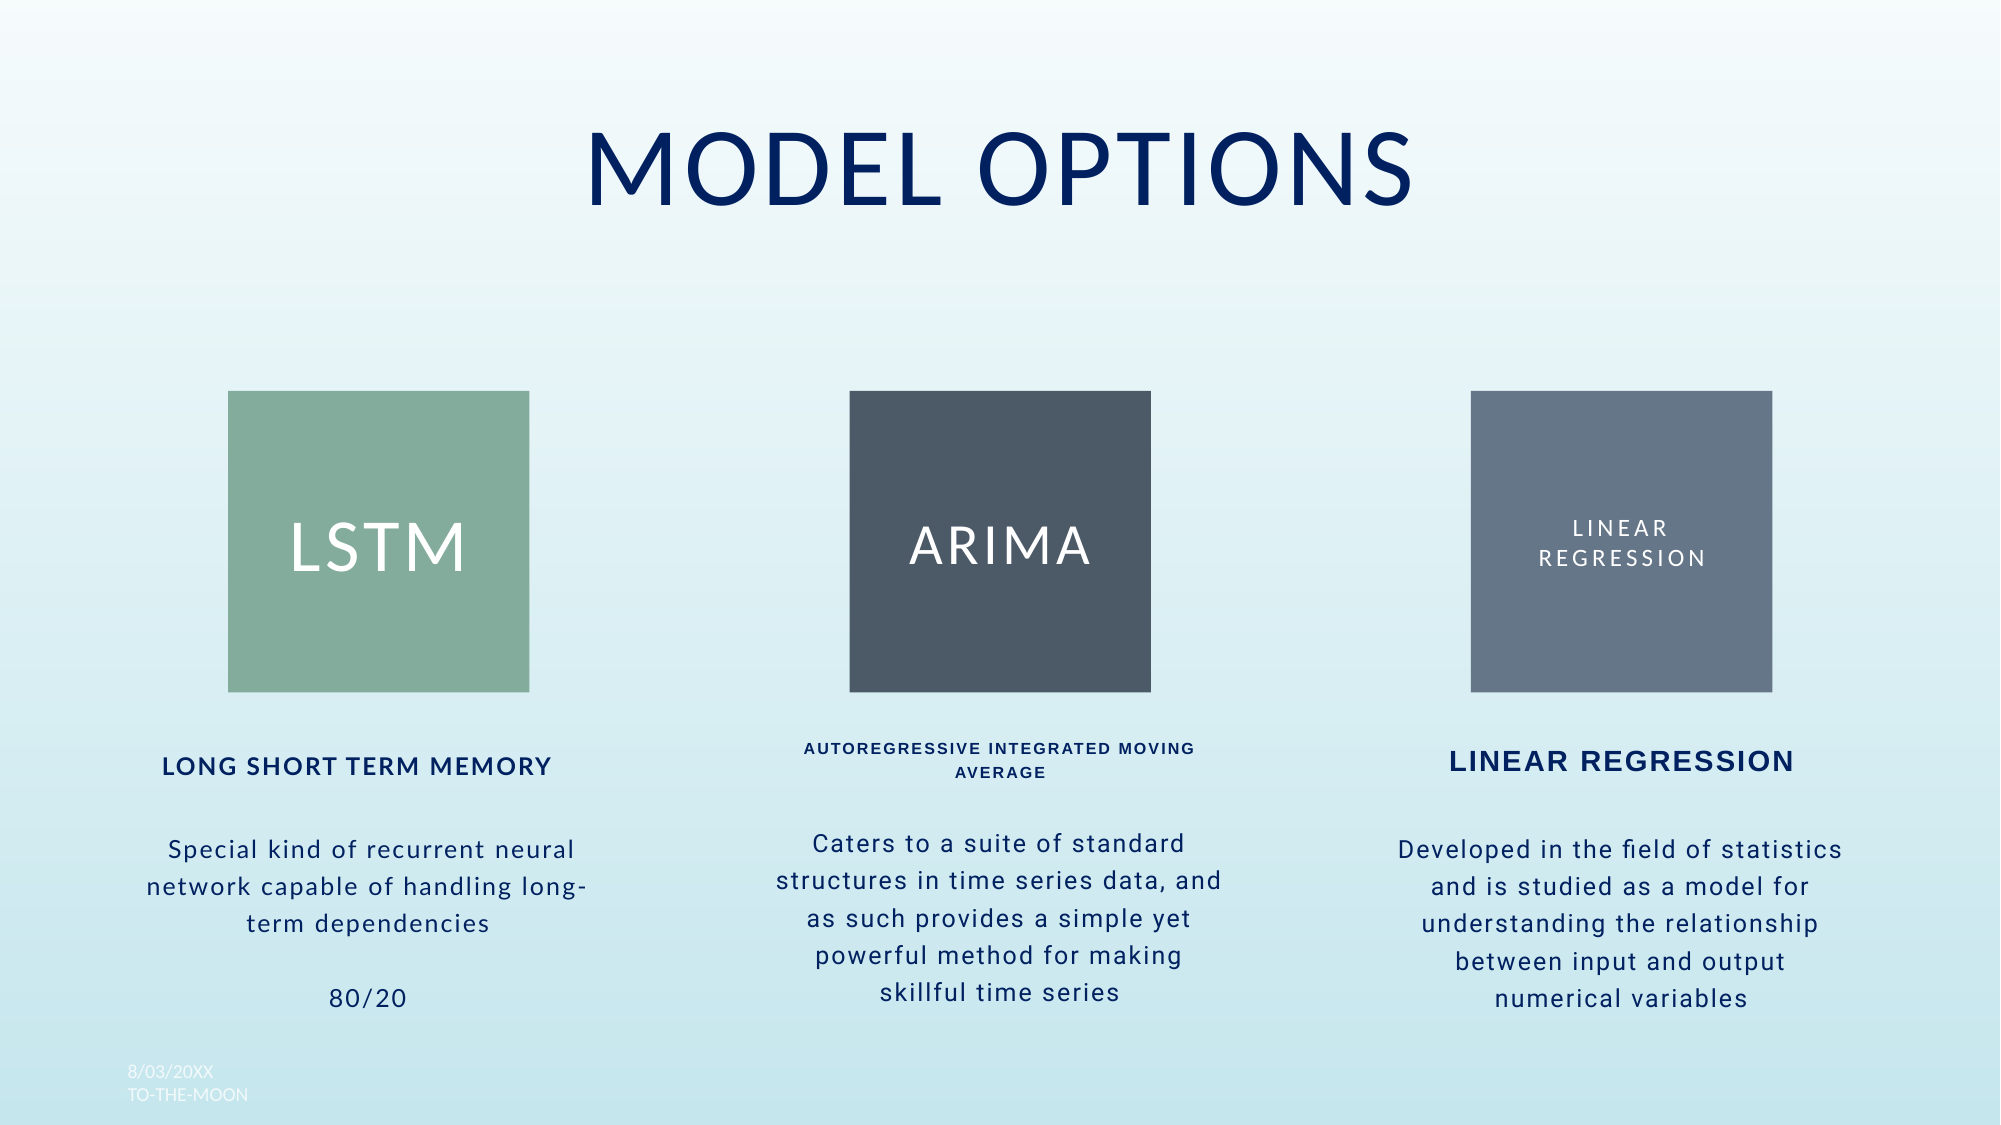

# Model Options
LSTM
Arima
Linear Regression
Autoregressive integrated moving average

Linear Regression
Long Short Term Memory
Caters to a suite of standard structures in time series data, and as such provides a simple yet powerful method for making skillful time series
 Special kind of recurrent neural network capable of handling long-term dependencies

80/20
Developed in the field of statistics and is studied as a model for understanding the relationship between input and output numerical variables
8/03/20XX
To-the-moon